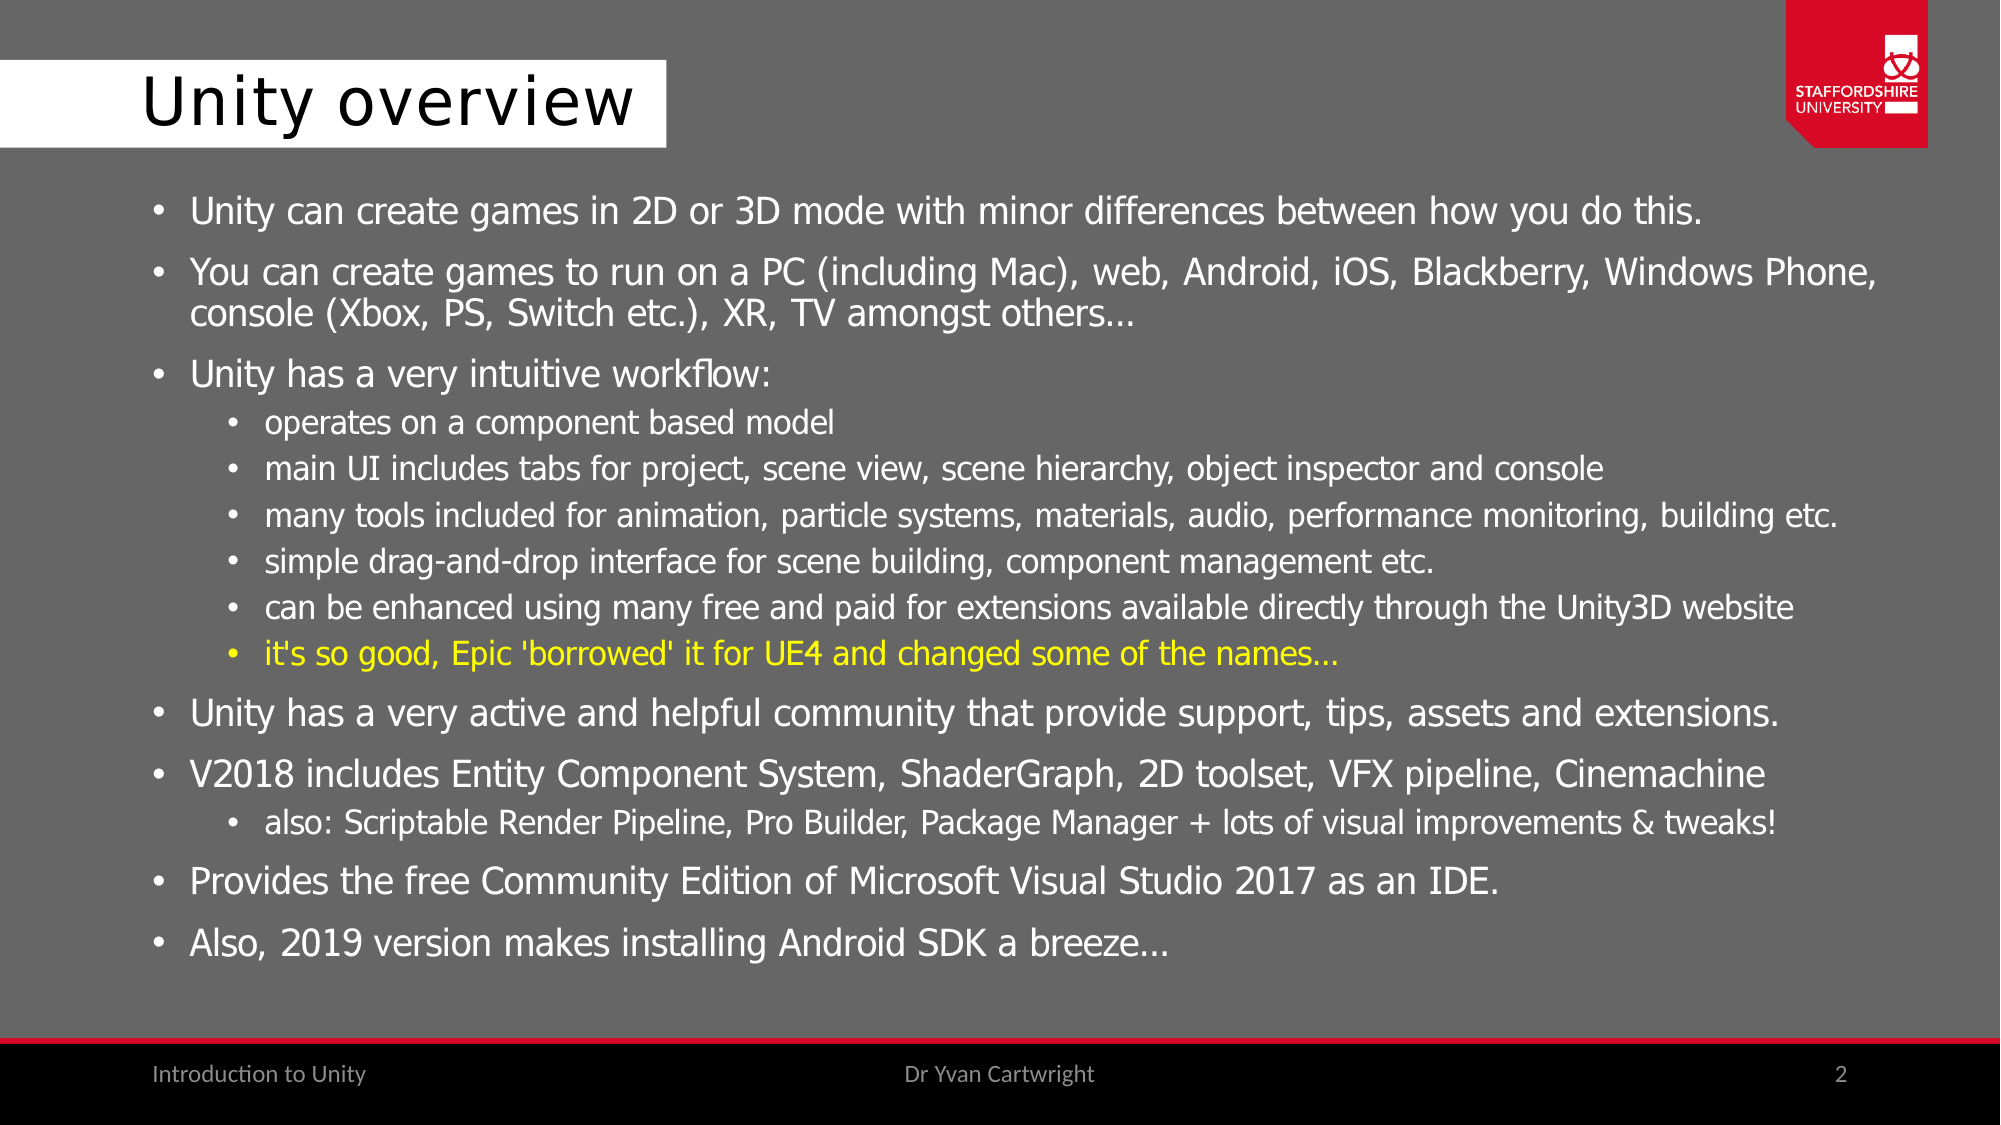

# Unity overview
Unity can create games in 2D or 3D mode with minor differences between how you do this.
You can create games to run on a PC (including Mac), web, Android, iOS, Blackberry, Windows Phone, console (Xbox, PS, Switch etc.), XR, TV amongst others…
Unity has a very intuitive workflow:
operates on a component based model
main UI includes tabs for project, scene view, scene hierarchy, object inspector and console
many tools included for animation, particle systems, materials, audio, performance monitoring, building etc.
simple drag-and-drop interface for scene building, component management etc.
can be enhanced using many free and paid for extensions available directly through the Unity3D website
it's so good, Epic 'borrowed' it for UE4 and changed some of the names…
Unity has a very active and helpful community that provide support, tips, assets and extensions.
V2018 includes Entity Component System, ShaderGraph, 2D toolset, VFX pipeline, Cinemachine
also: Scriptable Render Pipeline, Pro Builder, Package Manager + lots of visual improvements & tweaks!
Provides the free Community Edition of Microsoft Visual Studio 2017 as an IDE.
Also, 2019 version makes installing Android SDK a breeze…
Introduction to Unity
Dr Yvan Cartwright
2